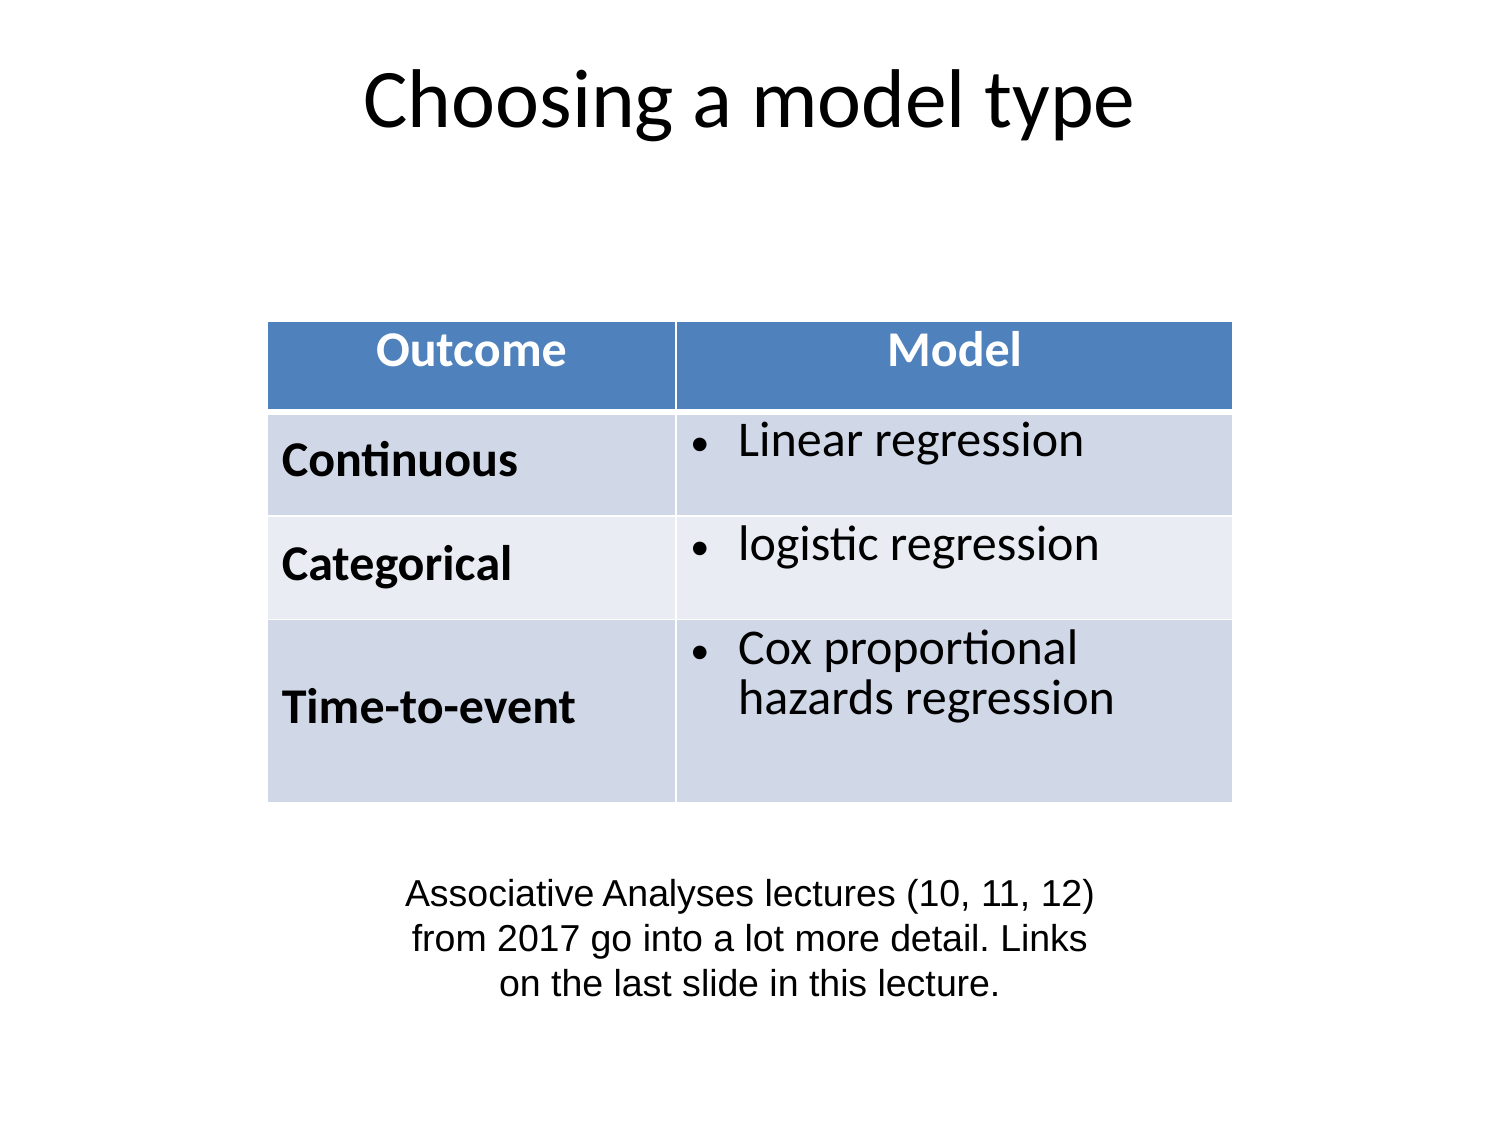

# Choosing a model type
| Outcome | Model |
| --- | --- |
| Continuous | Linear regression |
| Categorical | logistic regression |
| Time-to-event | Cox proportional hazards regression |
Associative Analyses lectures (10, 11, 12) from 2017 go into a lot more detail. Links on the last slide in this lecture.